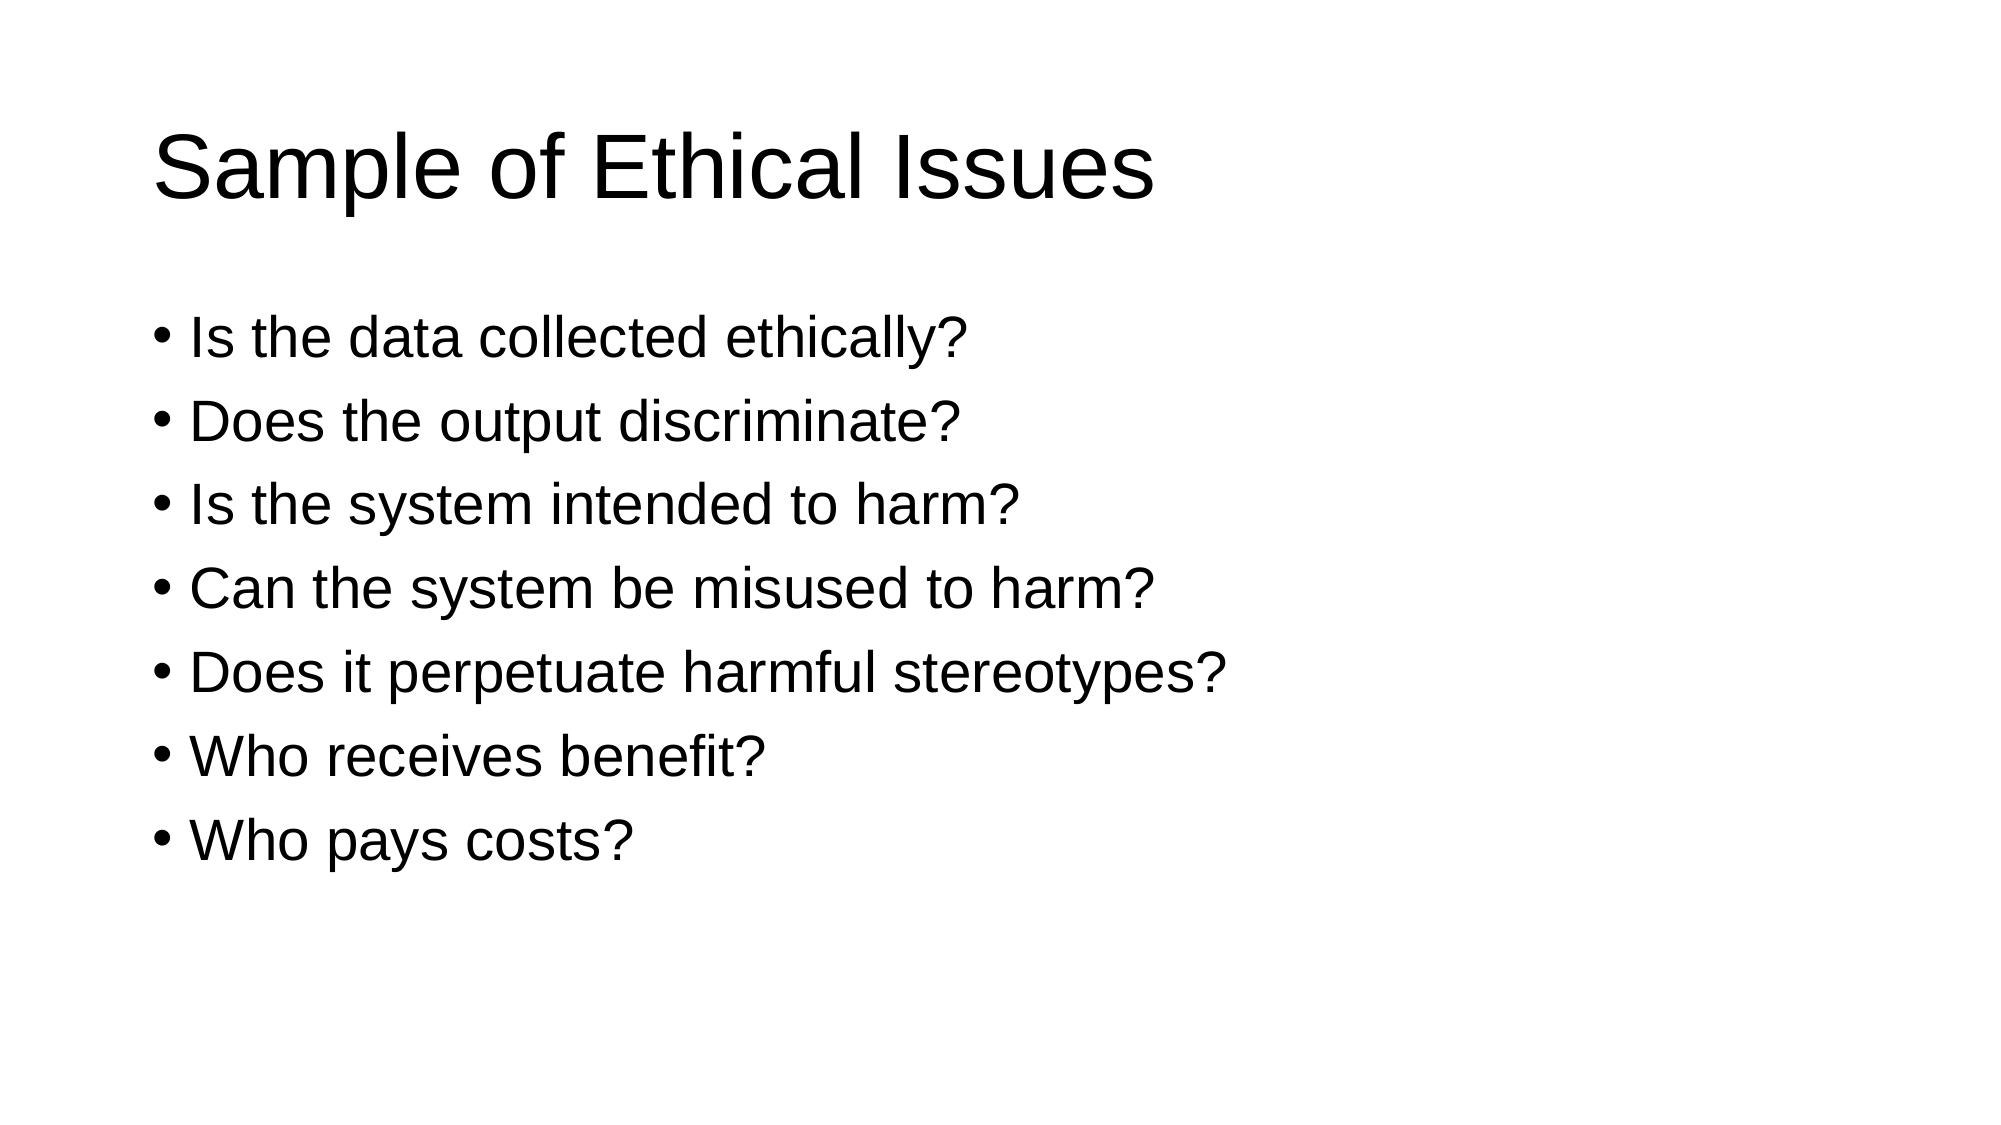

# Sample of Ethical Issues
Is the data collected ethically?
Does the output discriminate?
Is the system intended to harm?
Can the system be misused to harm?
Does it perpetuate harmful stereotypes?
Who receives benefit?
Who pays costs?